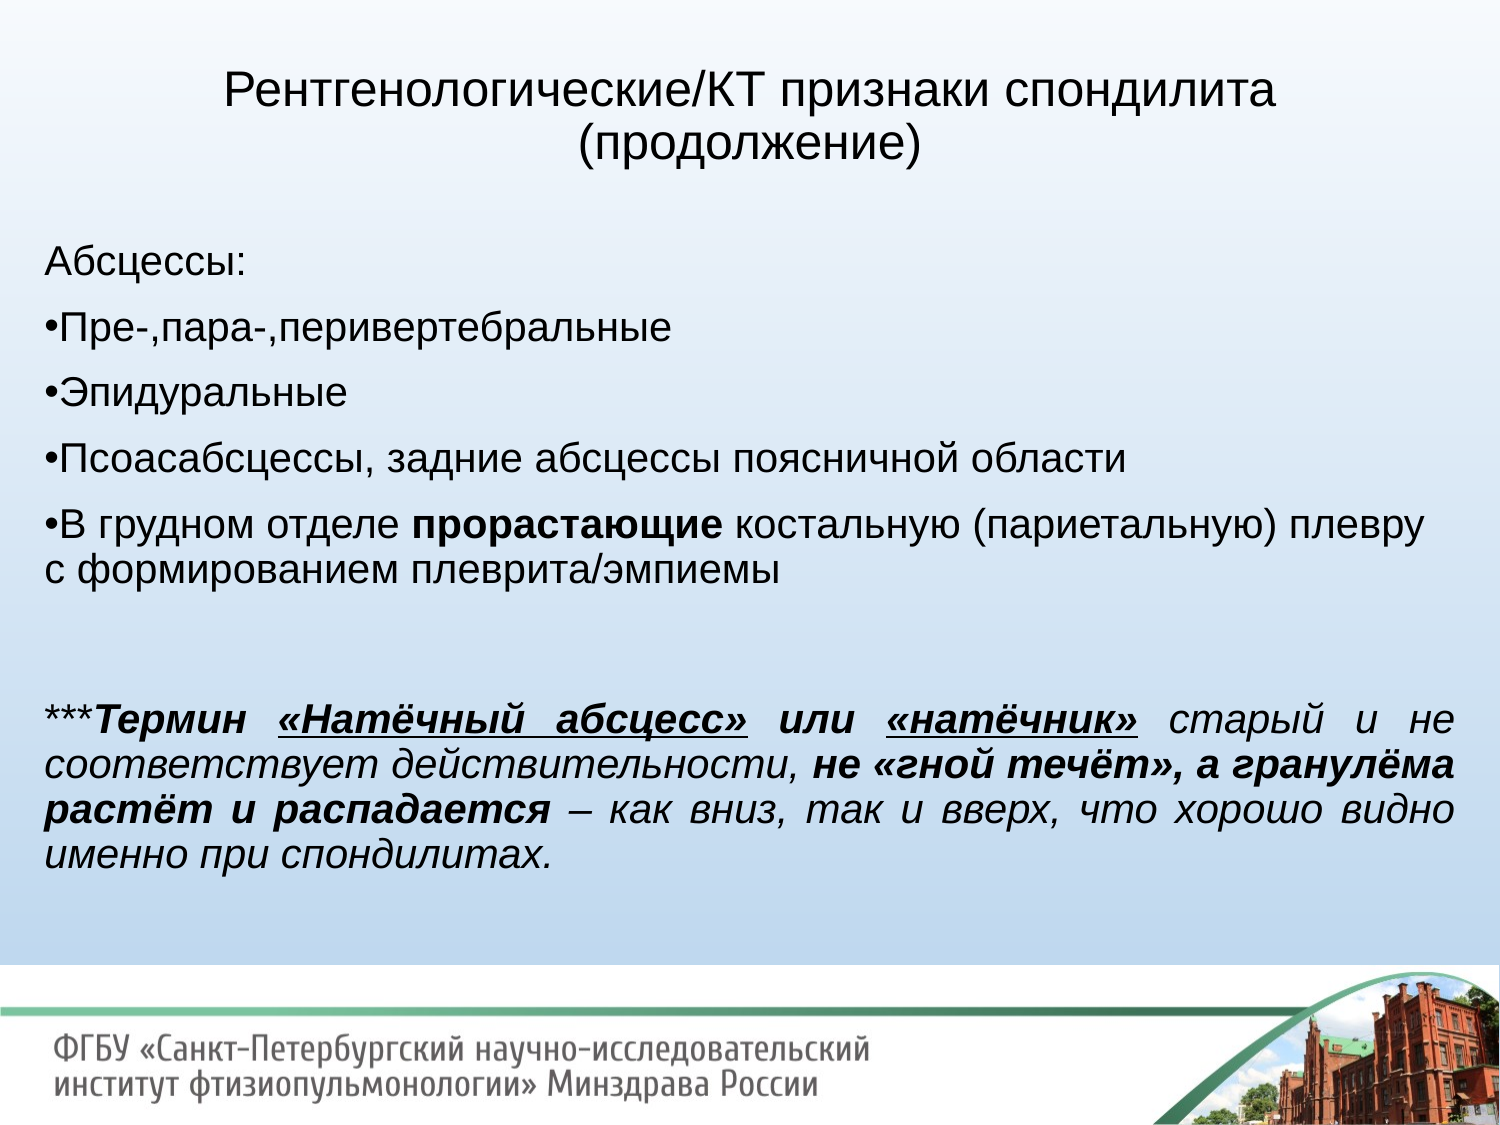

# Рентгенологические/КТ признаки спондилита (продолжение)
Абсцессы:
Пре-,пара-,перивертебральные
Эпидуральные
Псоасабсцессы, задние абсцессы поясничной области
В грудном отделе прорастающие костальную (париетальную) плевру с формированием плеврита/эмпиемы

***Термин «Натёчный абсцесс» или «натёчник» старый и не соответствует действительности, не «гной течёт», а гранулёма растёт и распадается – как вниз, так и вверх, что хорошо видно именно при спондилитах.